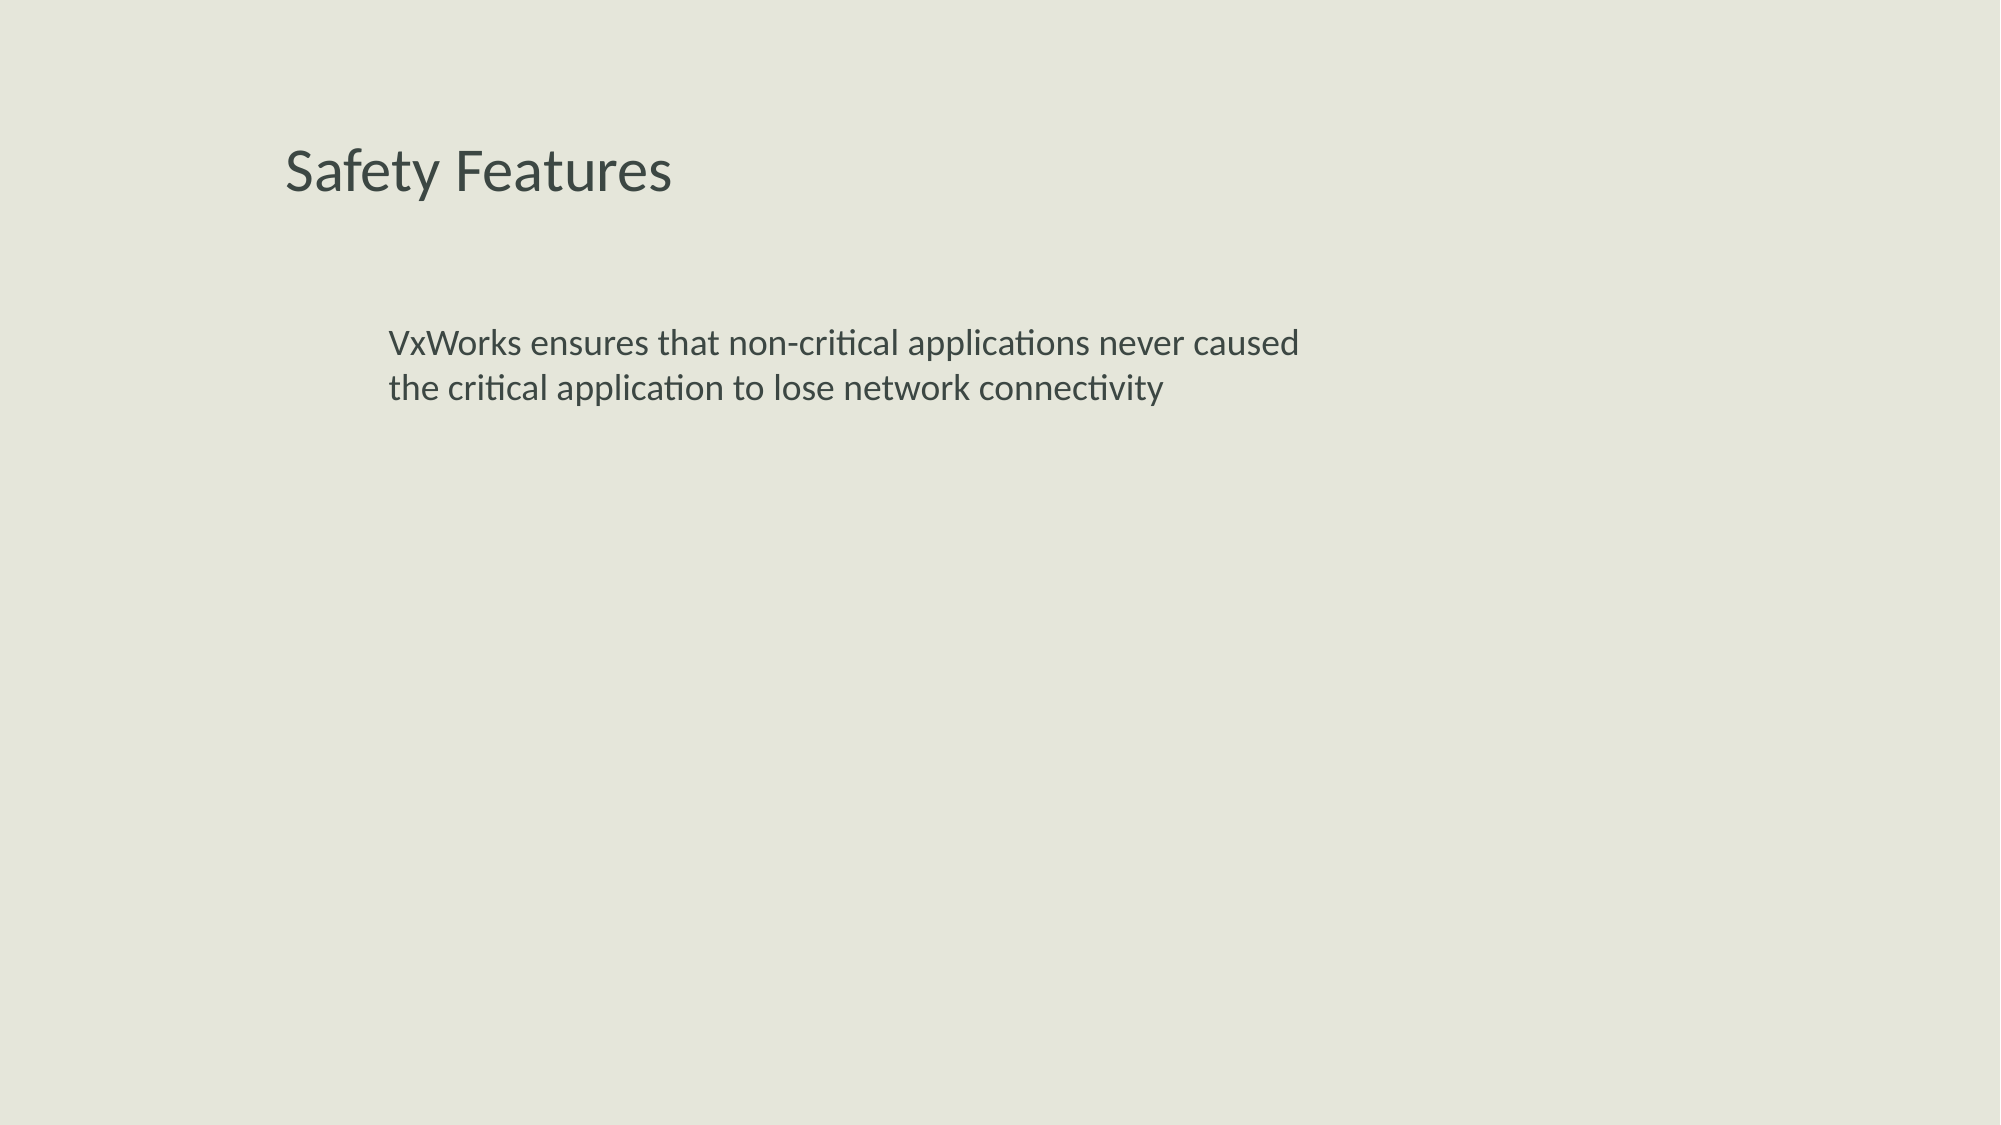

Safety Features
VxWorks ensures that non-critical applications never caused
the critical application to lose network connectivity